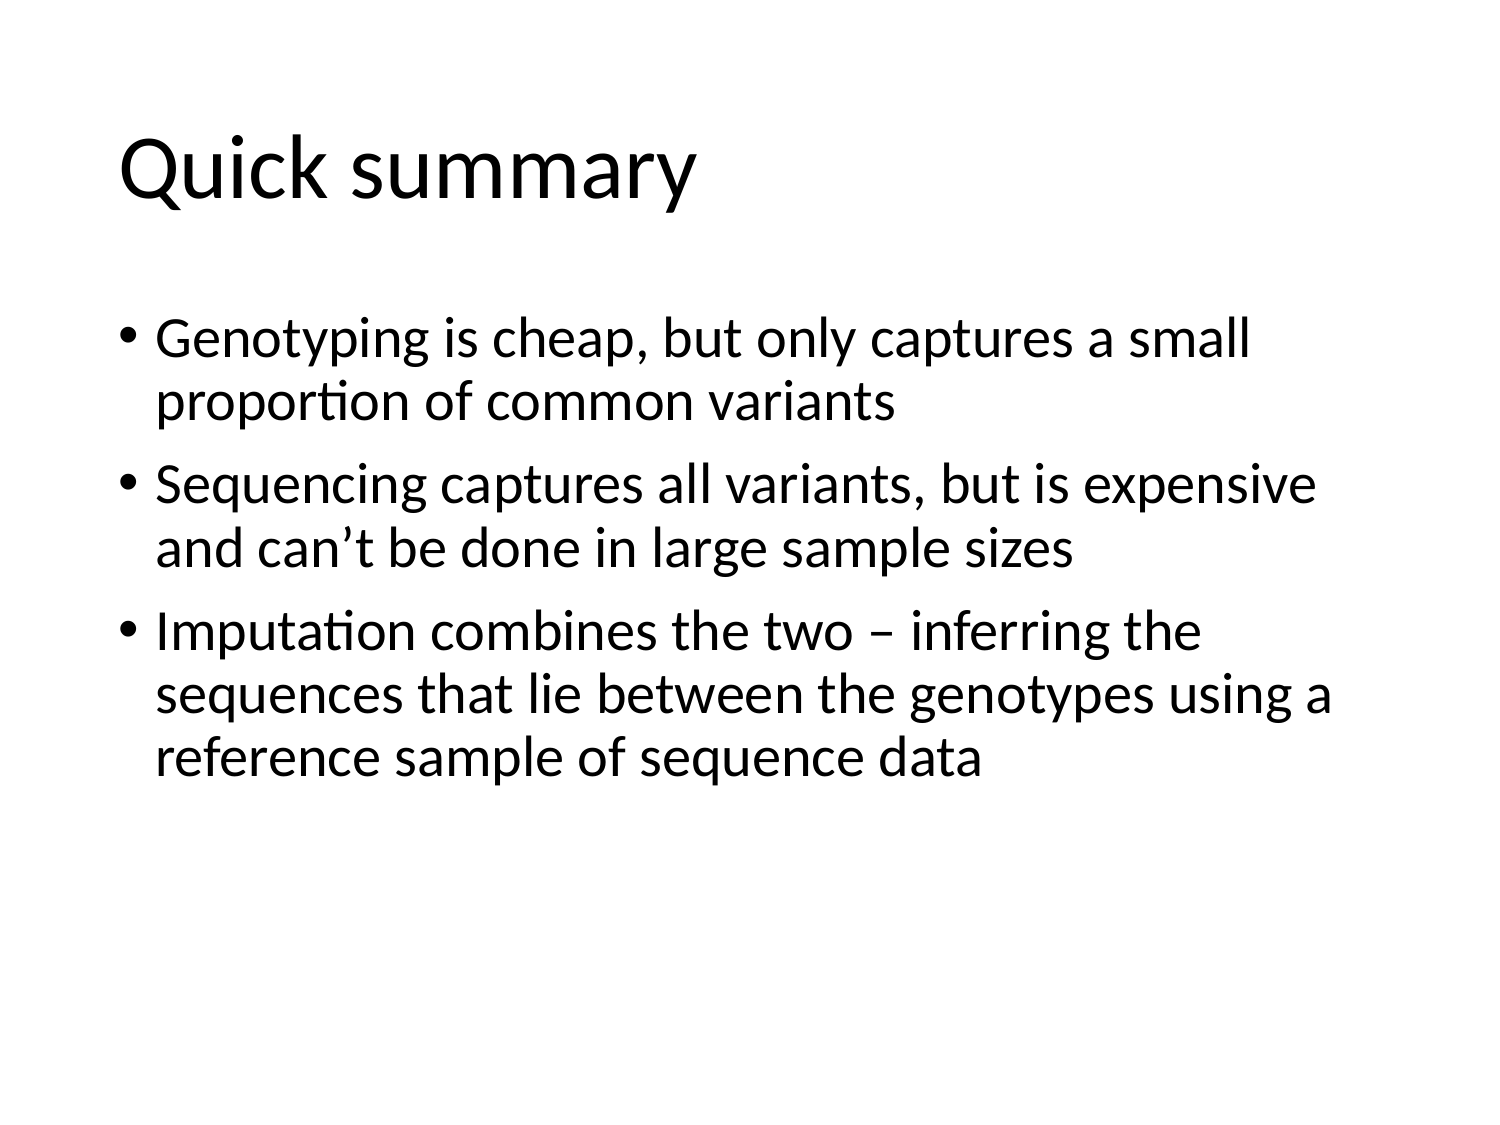

# Quick summary
Genotyping is cheap, but only captures a small proportion of common variants
Sequencing captures all variants, but is expensive and can’t be done in large sample sizes
Imputation combines the two – inferring the sequences that lie between the genotypes using a reference sample of sequence data